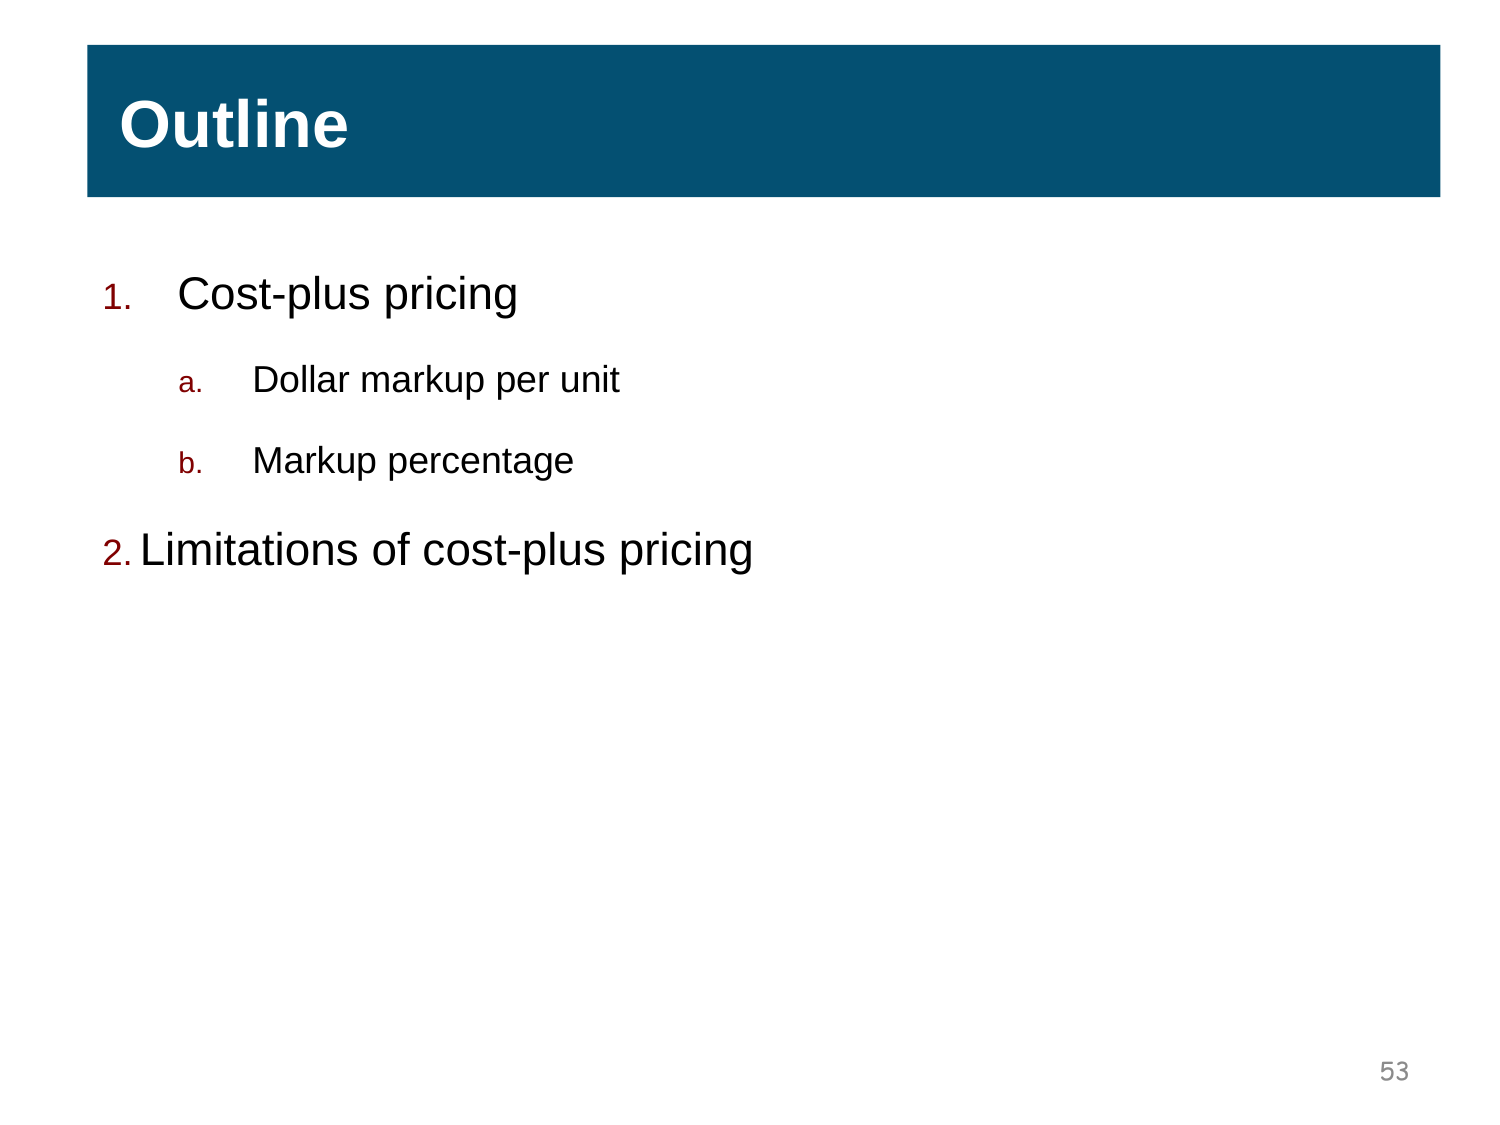

Outline
Cost-plus pricing
Dollar markup per unit
Markup percentage
Limitations of cost-plus pricing
53